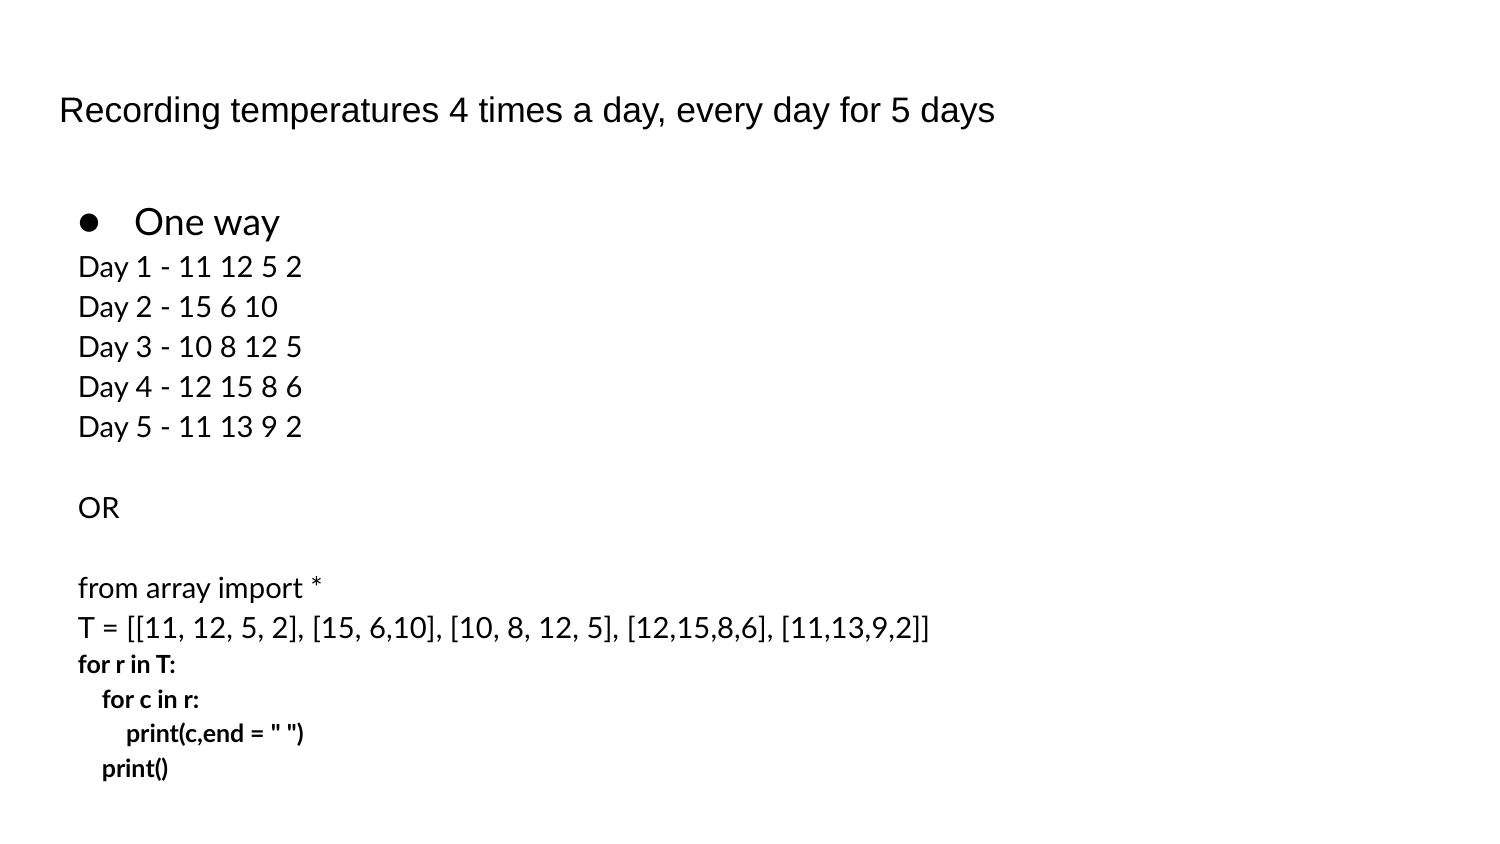

# Recording temperatures 4 times a day, every day for 5 days
One way
Day 1 - 11 12 5 2
Day 2 - 15 6 10
Day 3 - 10 8 12 5
Day 4 - 12 15 8 6
Day 5 - 11 13 9 2

OR

from array import *
T = [[11, 12, 5, 2], [15, 6,10], [10, 8, 12, 5], [12,15,8,6], [11,13,9,2]]
for r in T:
    for c in r:
        print(c,end = " ")
    print()